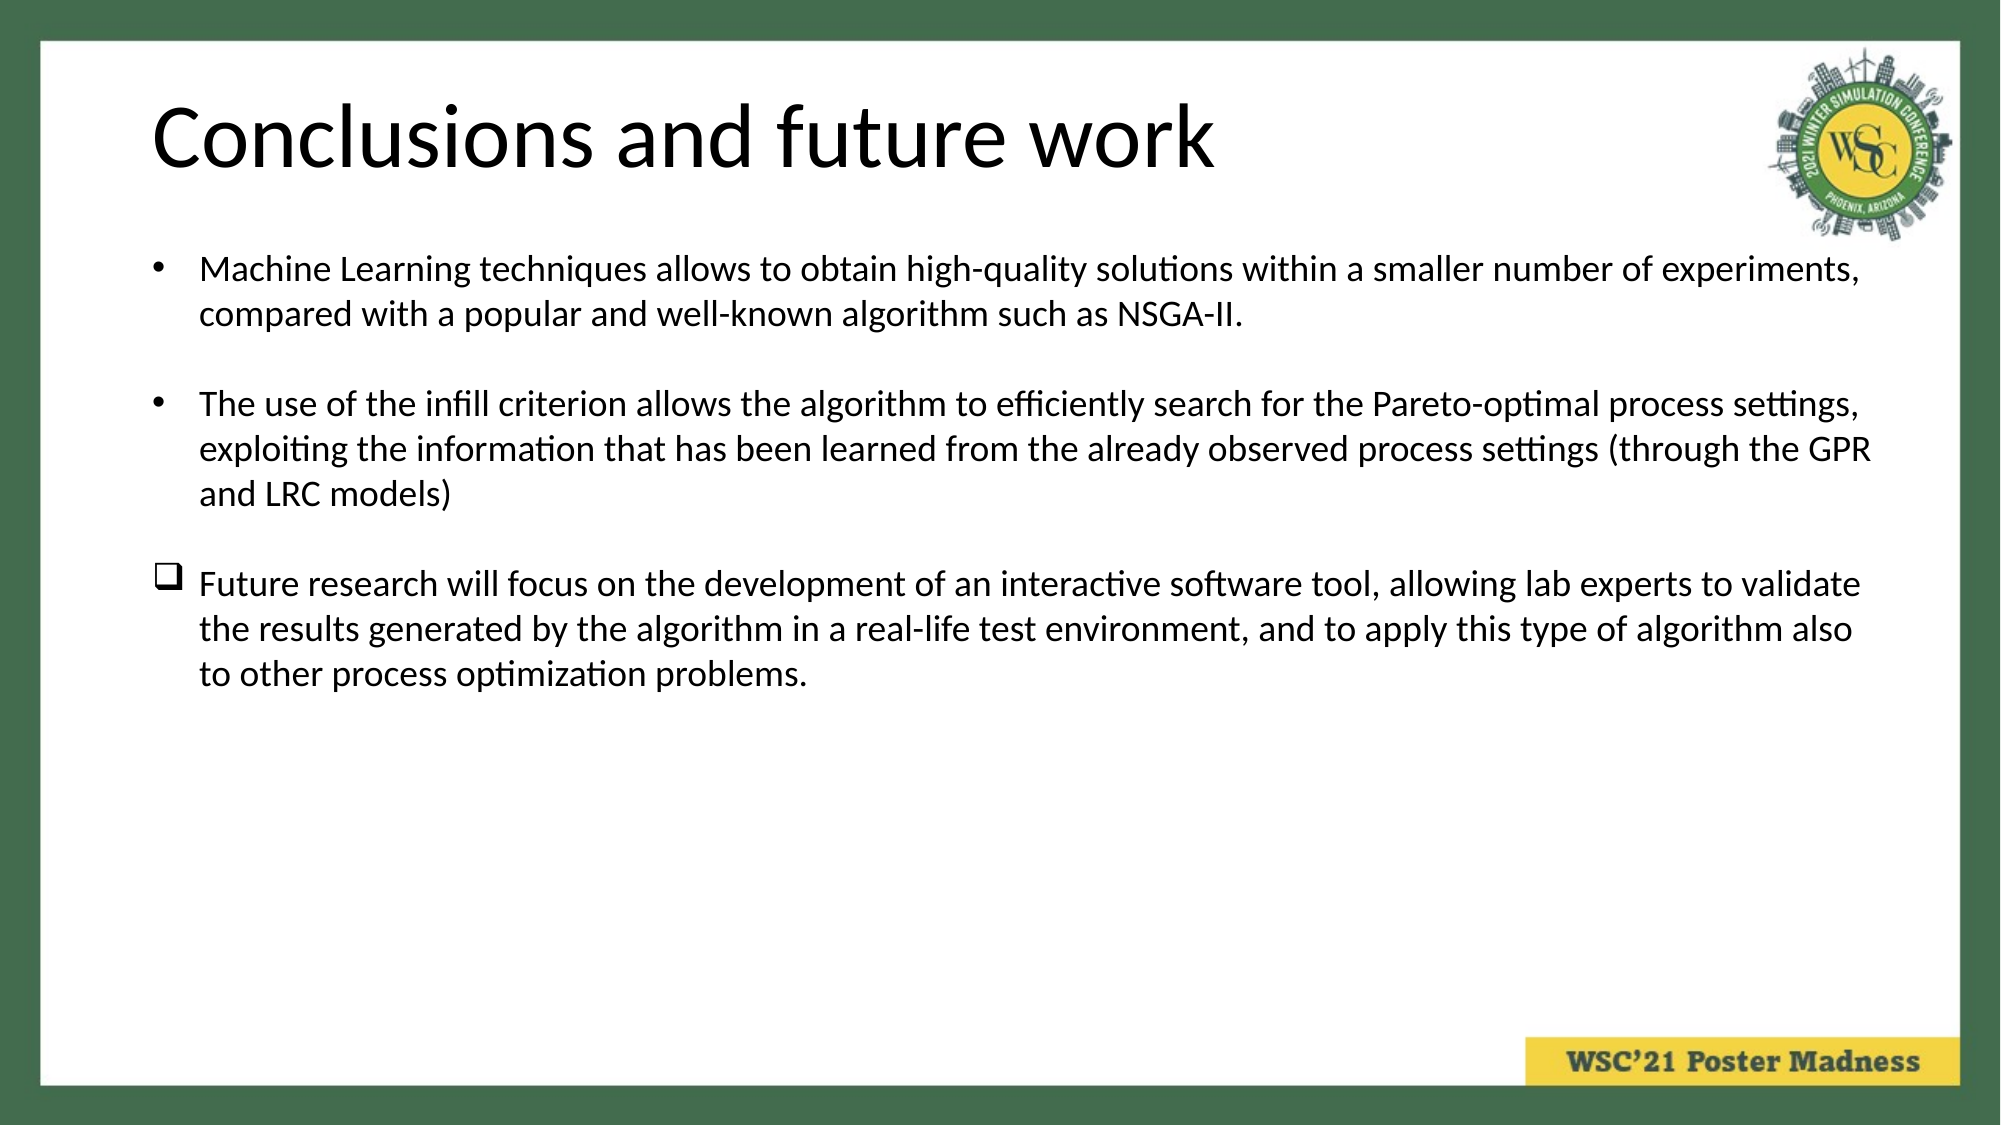

# Conclusions and future work
Machine Learning techniques allows to obtain high-quality solutions within a smaller number of experiments, compared with a popular and well-known algorithm such as NSGA-II.

The use of the infill criterion allows the algorithm to efficiently search for the Pareto-optimal process settings, exploiting the information that has been learned from the already observed process settings (through the GPR and LRC models)

Future research will focus on the development of an interactive software tool, allowing lab experts to validate the results generated by the algorithm in a real-life test environment, and to apply this type of algorithm also to other process optimization problems.